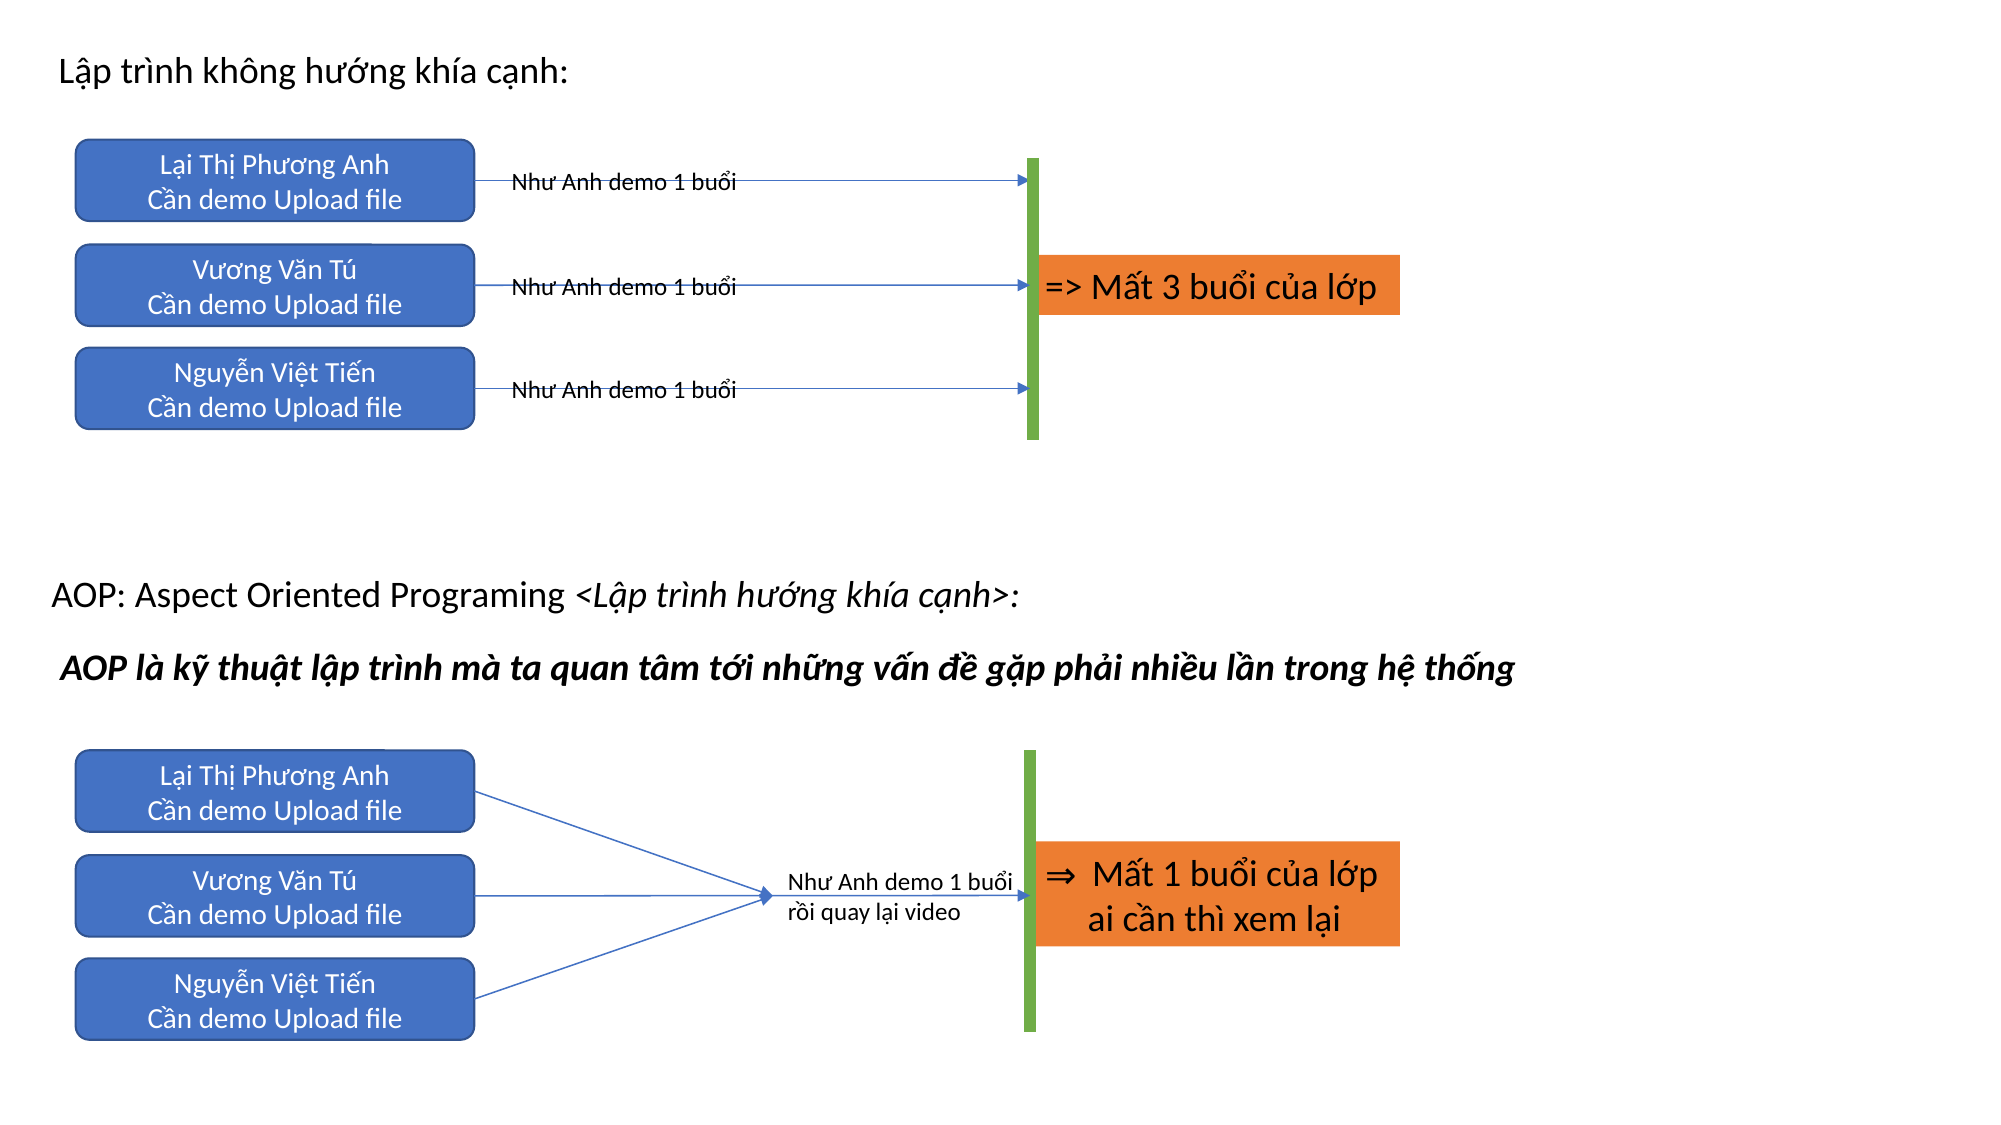

Lập trình không hướng khía cạnh:
Lại Thị Phương Anh
Cần demo Upload file
Như Anh demo 1 buổi
Vương Văn Tú
Cần demo Upload file
=> Mất 3 buổi của lớp
Như Anh demo 1 buổi
Nguyễn Việt Tiến
Cần demo Upload file
Như Anh demo 1 buổi
AOP: Aspect Oriented Programing <Lập trình hướng khía cạnh>:

AOP là kỹ thuật lập trình mà ta quan tâm tới những vấn đề gặp phải nhiều lần trong hệ thống
Lại Thị Phương Anh
Cần demo Upload file
Mất 1 buổi của lớp
     ai cần thì xem lại
Vương Văn Tú
Cần demo Upload file
Như Anh demo 1 buổi
rồi quay lại video
Nguyễn Việt Tiến
Cần demo Upload file